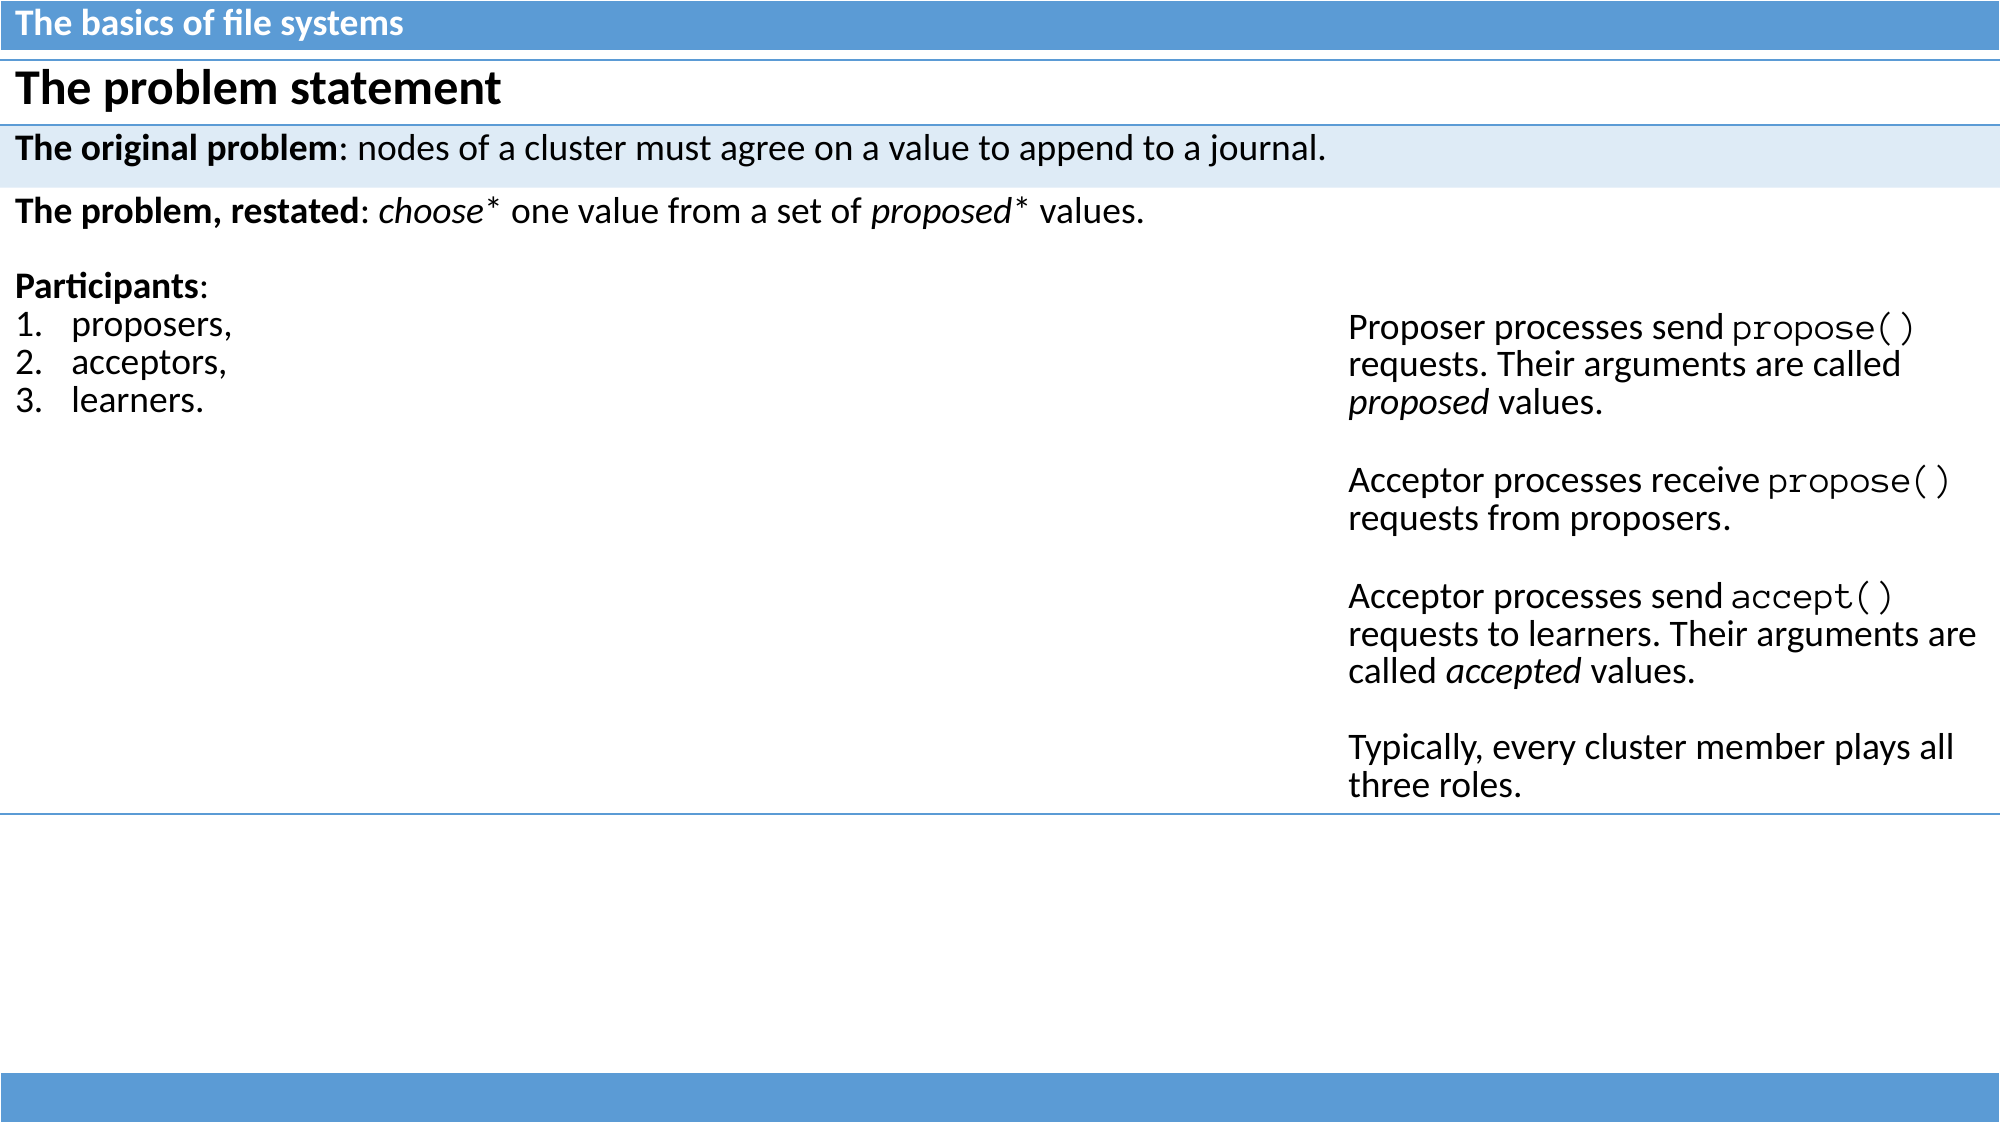

| The basics of file systems |
| --- |
| The problem statement |  |
| --- | --- |
| The original problem: nodes of a cluster must agree on a value to append to a journal. |  |
| The problem, restated: choose\* one value from a set of proposed\* values. Participants: proposers, acceptors, learners. | Proposer processes send propose() requests. Their arguments are called proposed values. Acceptor processes receive propose() requests from proposers. Acceptor processes send accept() requests to learners. Their arguments are called accepted values. Typically, every cluster member plays all three roles. |
|  |
| --- |